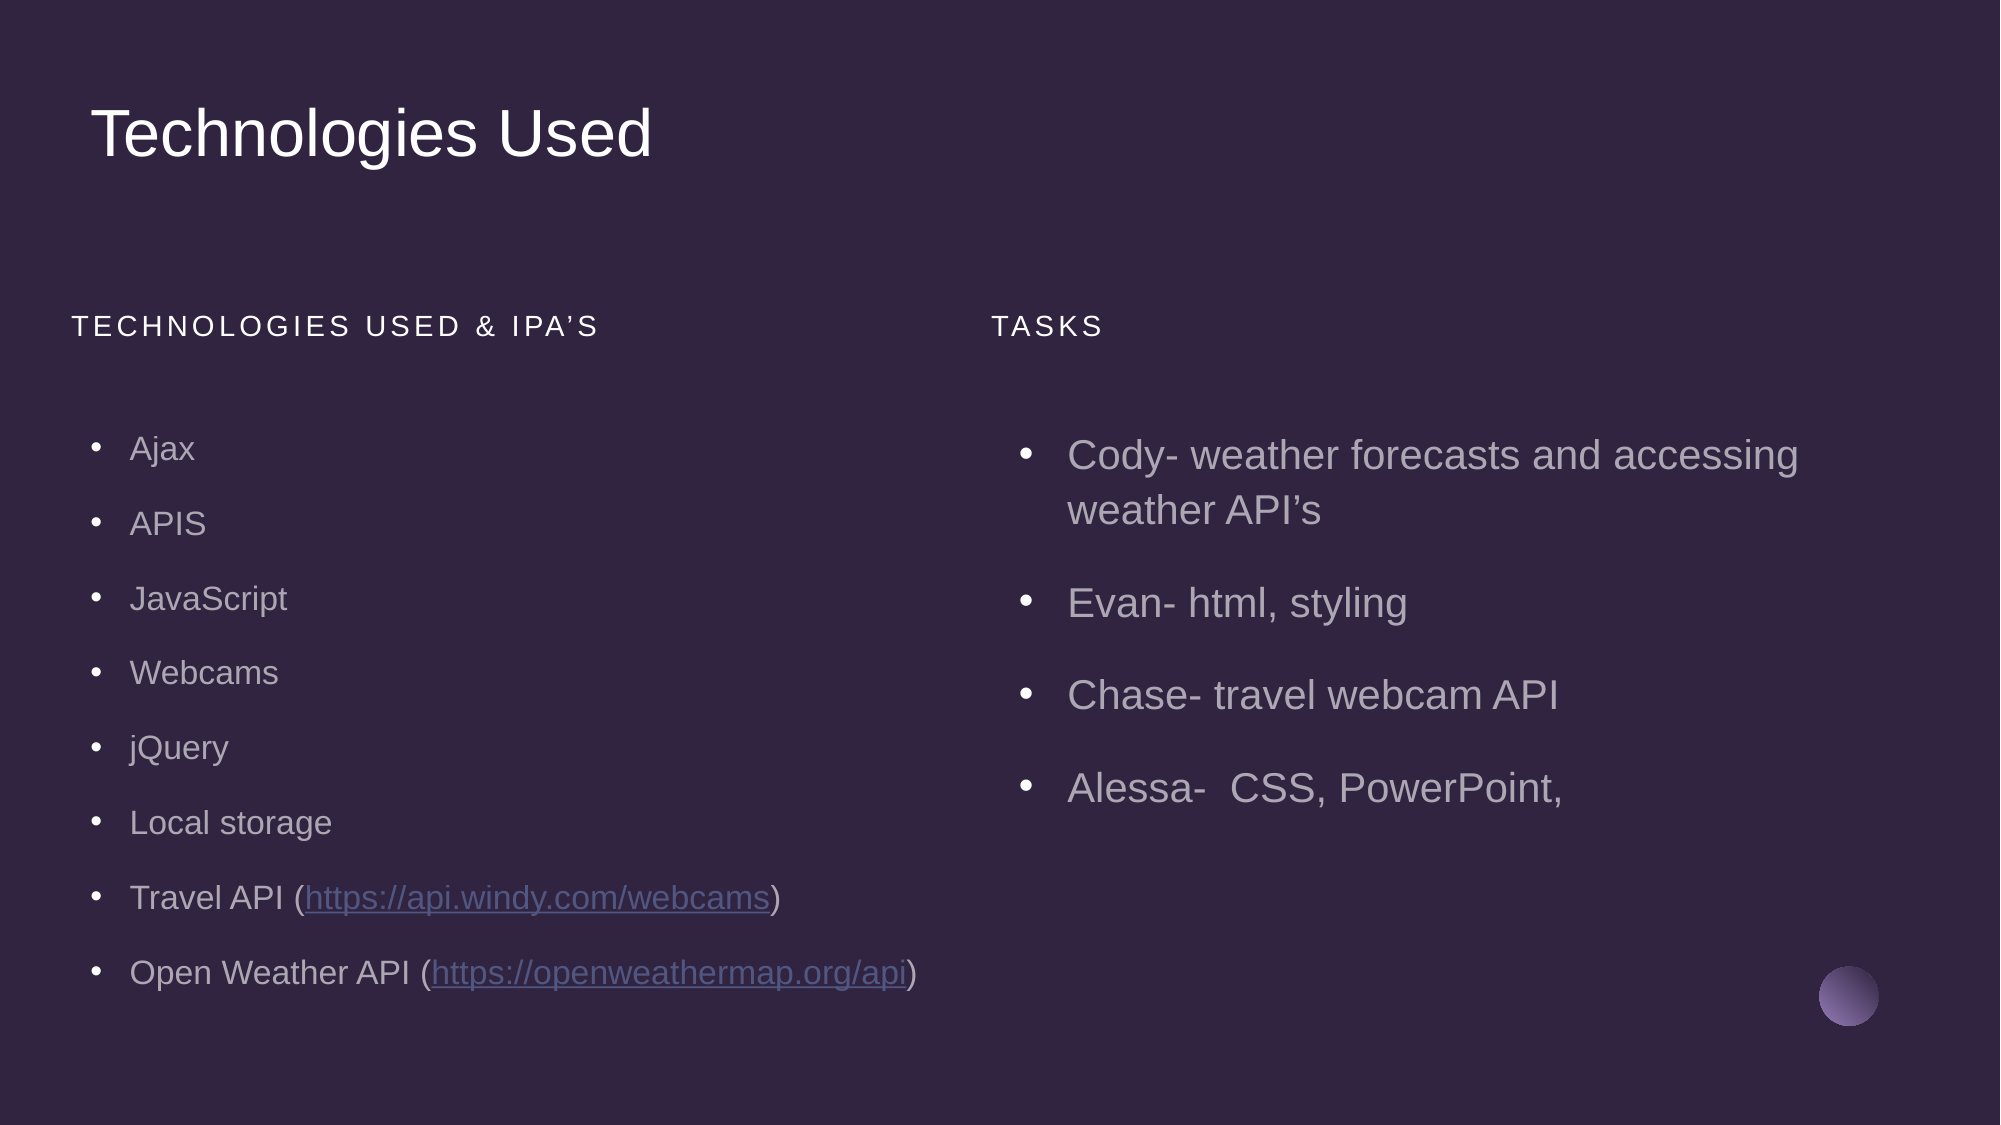

# Technologies Used
Technologies Used & IPA’S
Tasks
Ajax
APIS
JavaScript
Webcams
jQuery
Local storage
Travel API (https://api.windy.com/webcams)
Open Weather API (https://openweathermap.org/api)

Cody- weather forecasts and accessing weather API’s
Evan- html, styling
Chase- travel webcam API
Alessa-  CSS, PowerPoint,